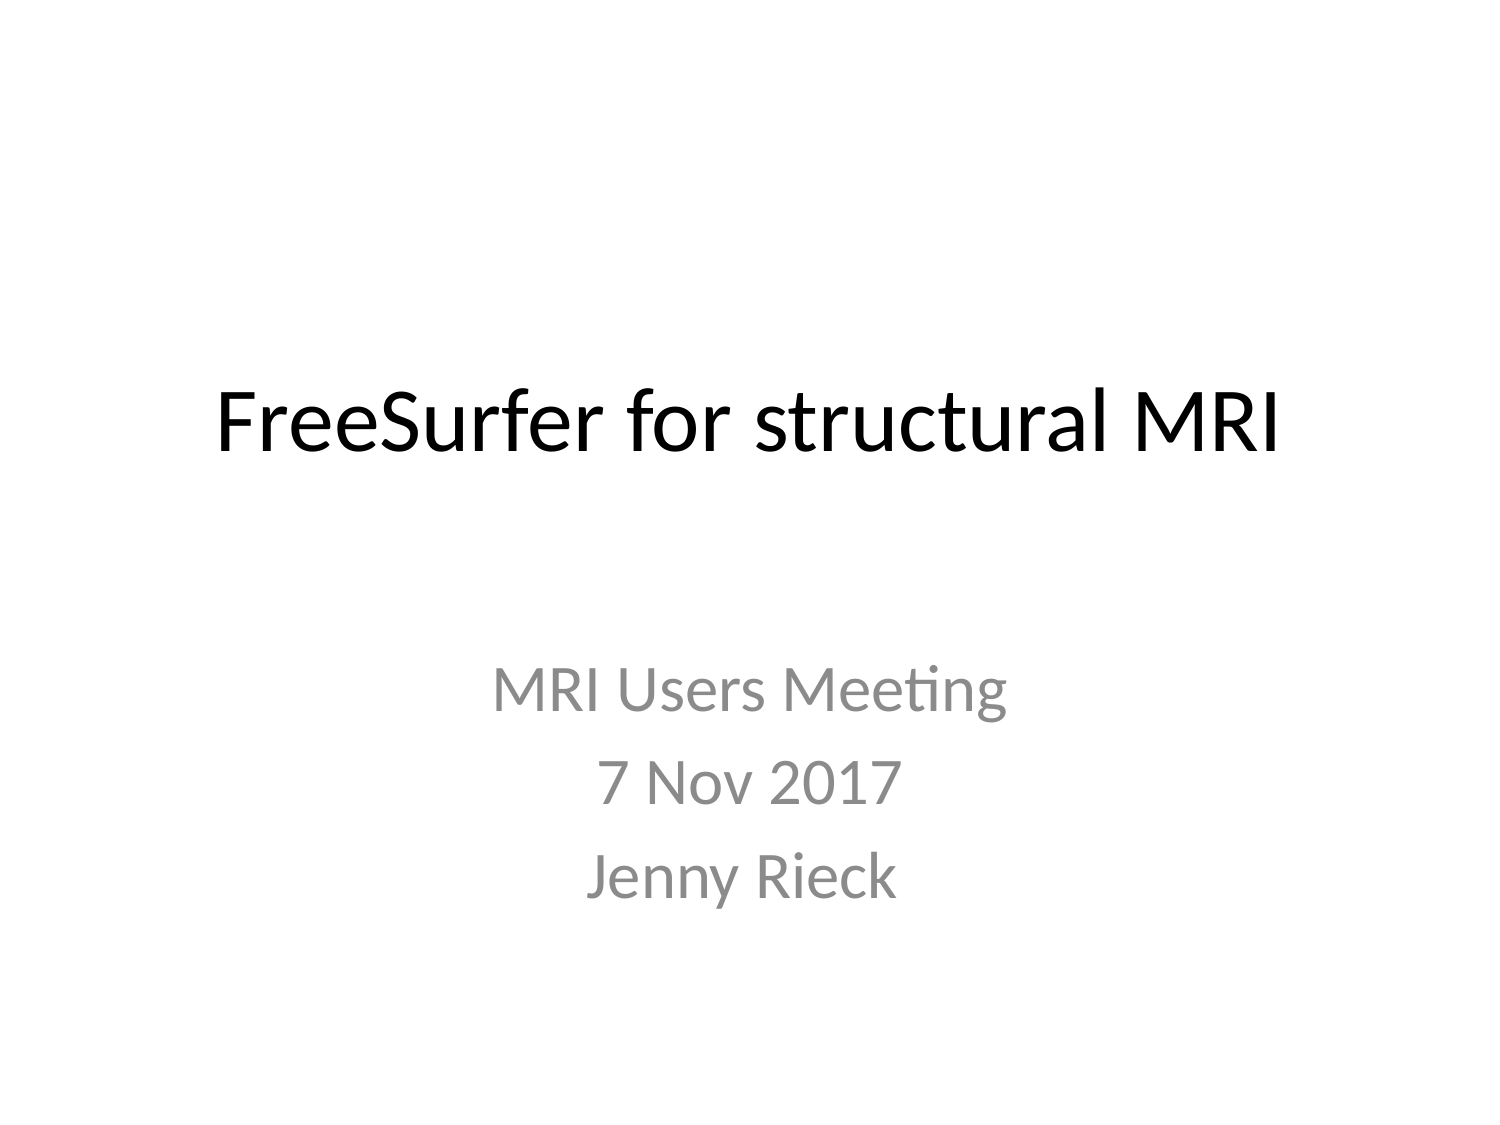

# FreeSurfer for structural MRI
MRI Users Meeting
7 Nov 2017
Jenny Rieck